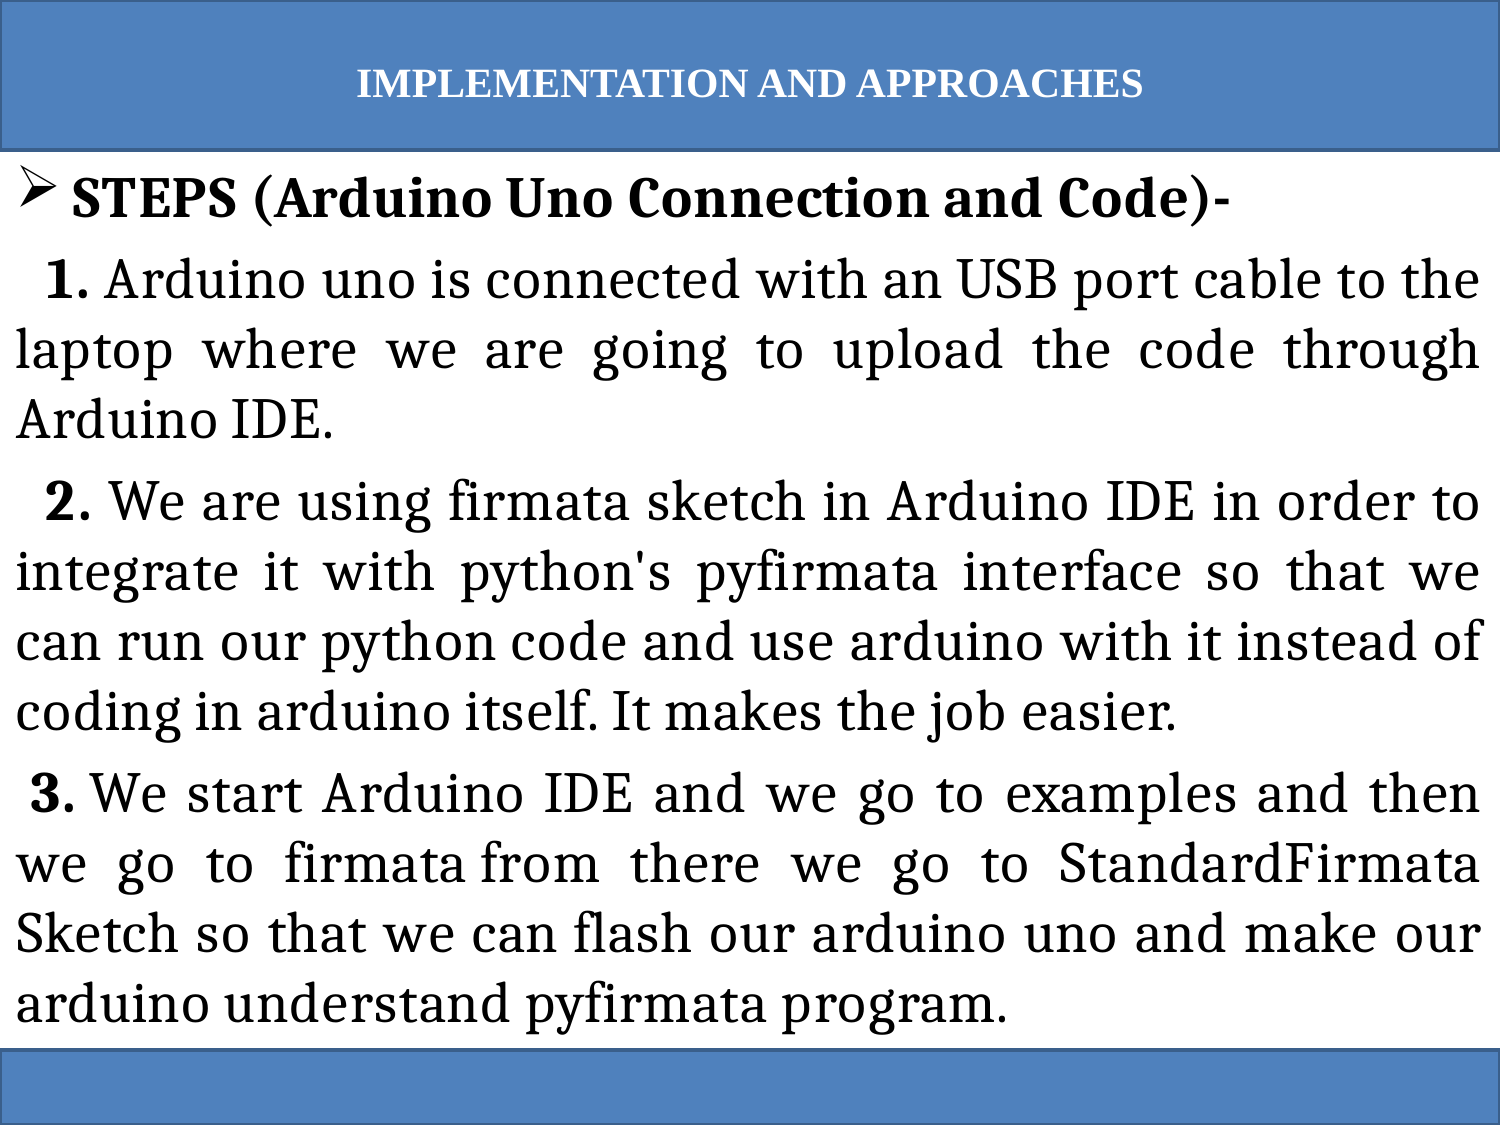

# IMPLEMENTATION AND APPROACHES
STEPS (Arduino Uno Connection and Code)-
  1. Arduino uno is connected with an USB port cable to the laptop where we are going to upload the code through Arduino IDE.
  2. We are using firmata sketch in Arduino IDE in order to integrate it with python's pyfirmata interface so that we can run our python code and use arduino with it instead of coding in arduino itself. It makes the job easier.
 3. We start Arduino IDE and we go to examples and then we go to firmata from there we go to StandardFirmata Sketch so that we can flash our arduino uno and make our arduino understand pyfirmata program.